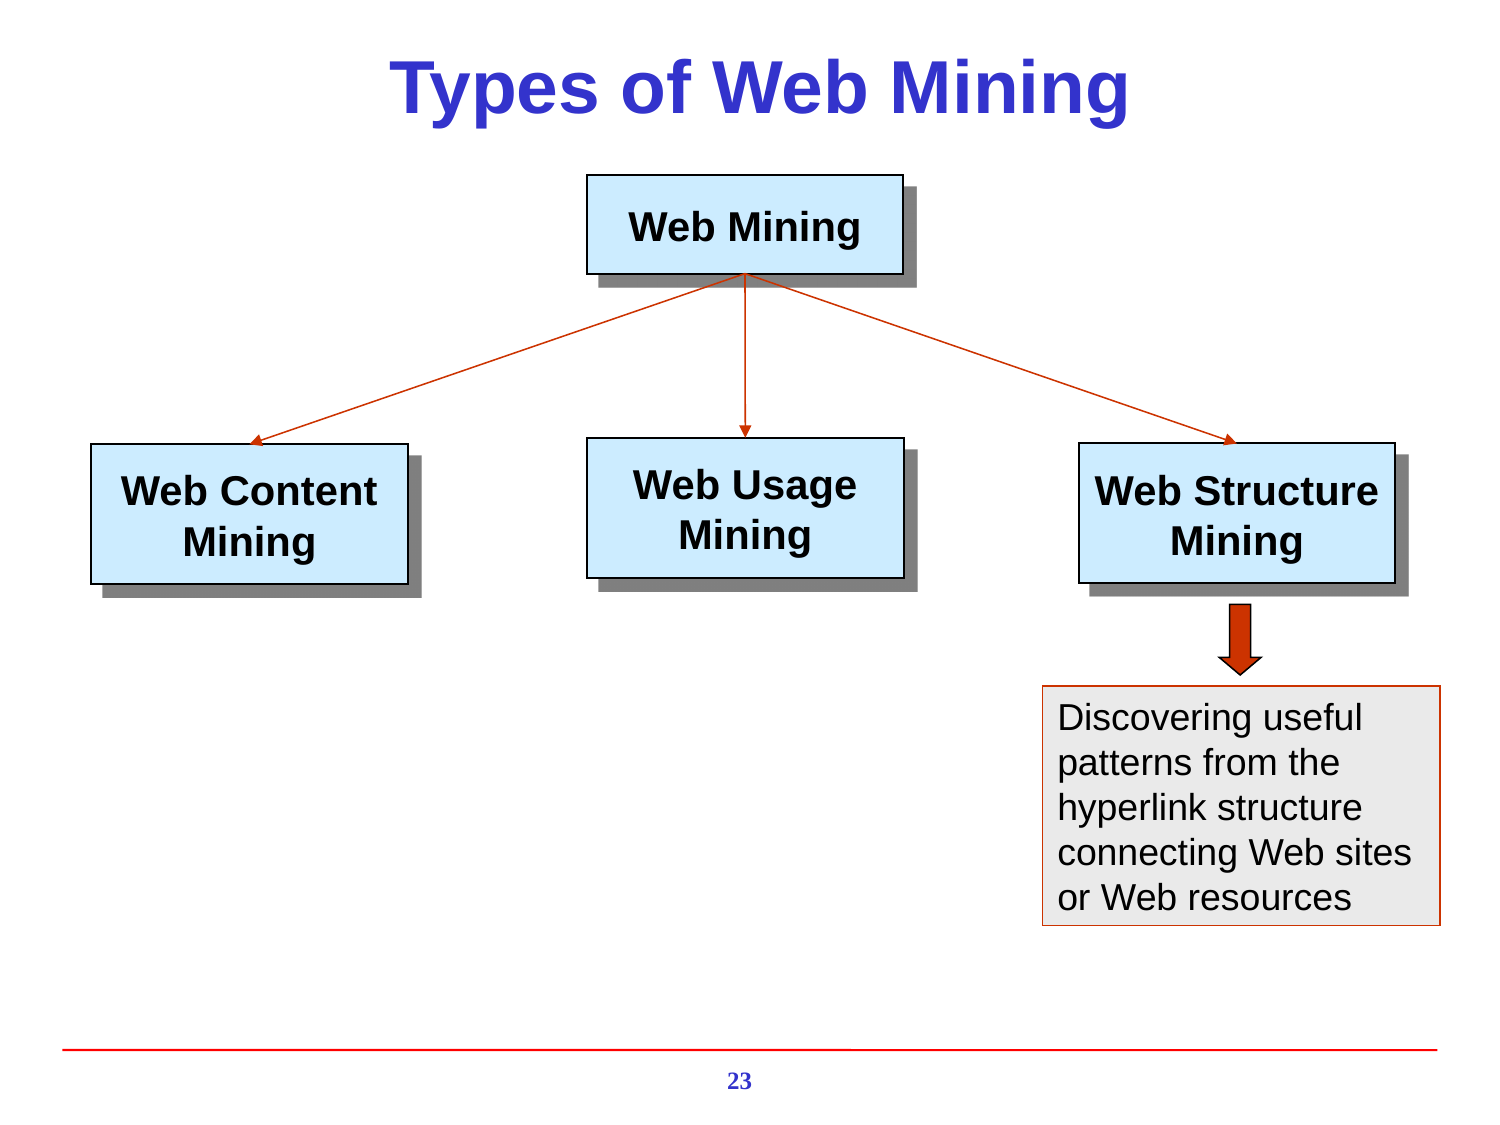

# Types of Web Mining
Web Mining
Web Usage
Mining
Web Structure
Mining
Web Content
Mining

Discovering useful patterns from the hyperlink structure connecting Web sites or Web resources
23